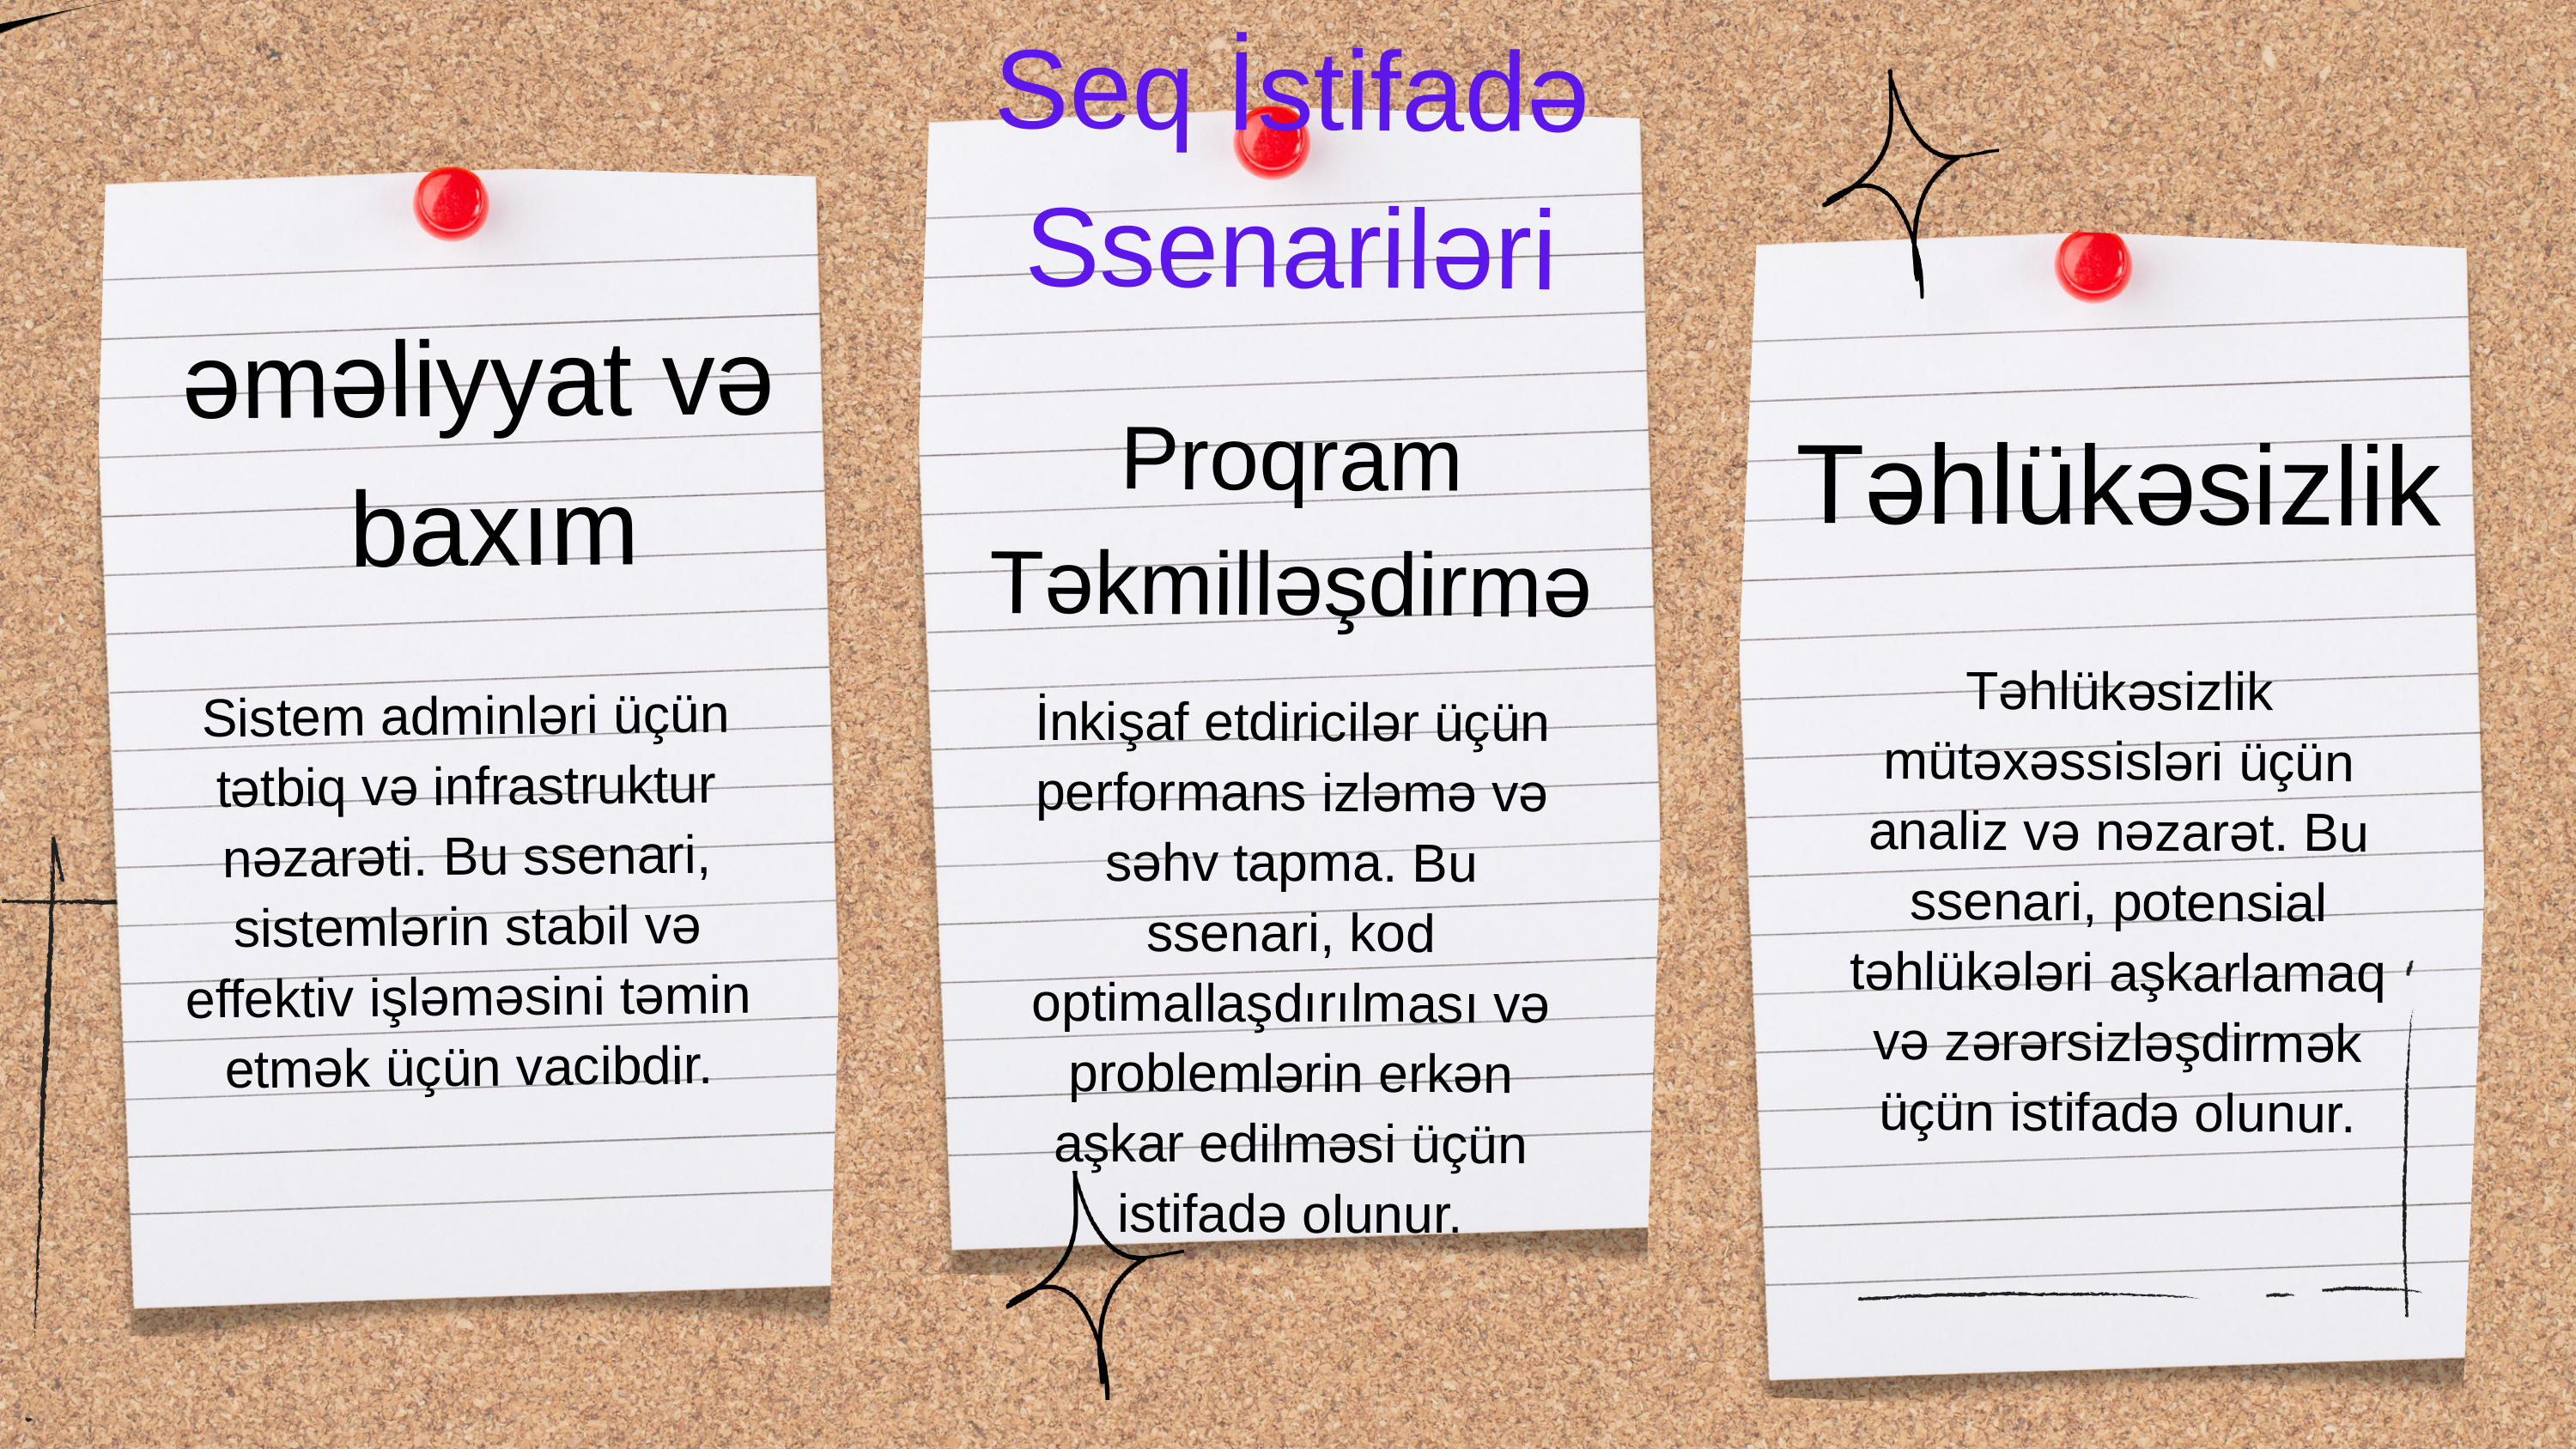

Seq İstifadə Ssenariləri

əməliyyat və
baxım
Proqram Təkmilləşdirmə
Təhlükəsizlik
Təhlükəsizlik mütəxəssisləri üçün analiz və nəzarət. Bu ssenari, potensial təhlükələri aşkarlamaq və zərərsizləşdirmək üçün istifadə olunur.
Sistem adminləri üçün tətbiq və infrastruktur nəzarəti. Bu ssenari, sistemlərin stabil və effektiv işləməsini təmin etmək üçün vacibdir.
İnkişaf etdiricilər üçün performans izləmə və səhv tapma. Bu ssenari, kod optimallaşdırılması və problemlərin erkən aşkar edilməsi üçün istifadə olunur.